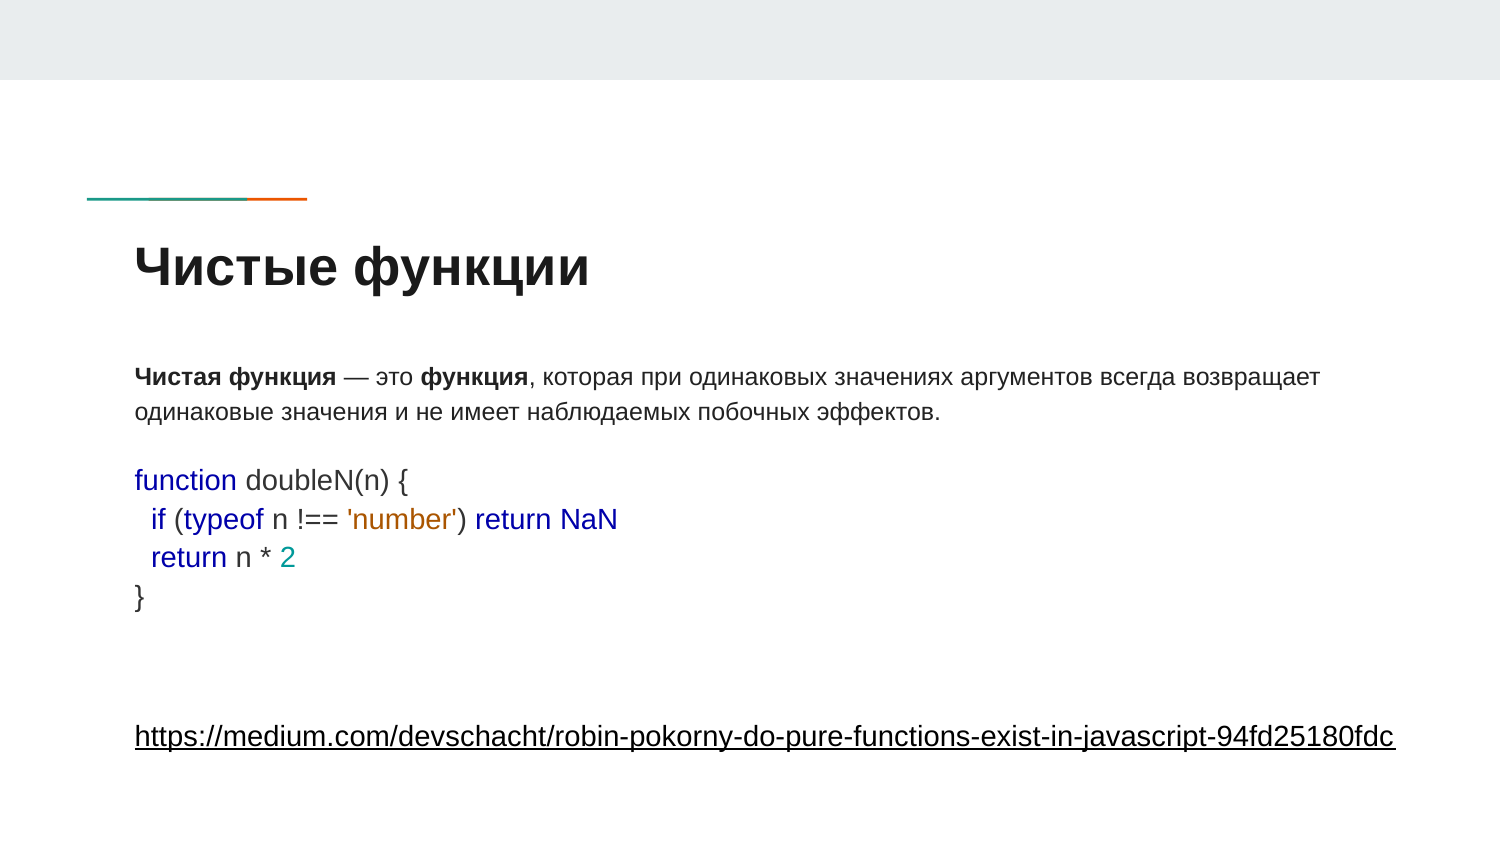

# Чистые функции
Чистая функция — это функция, которая при одинаковых значениях аргументов всегда возвращает одинаковые значения и не имеет наблюдаемых побочных эффектов.
function doubleN(n) {
  if (typeof n !== 'number') return NaN
  return n * 2
}

https://medium.com/devschacht/robin-pokorny-do-pure-functions-exist-in-javascript-94fd25180fdc